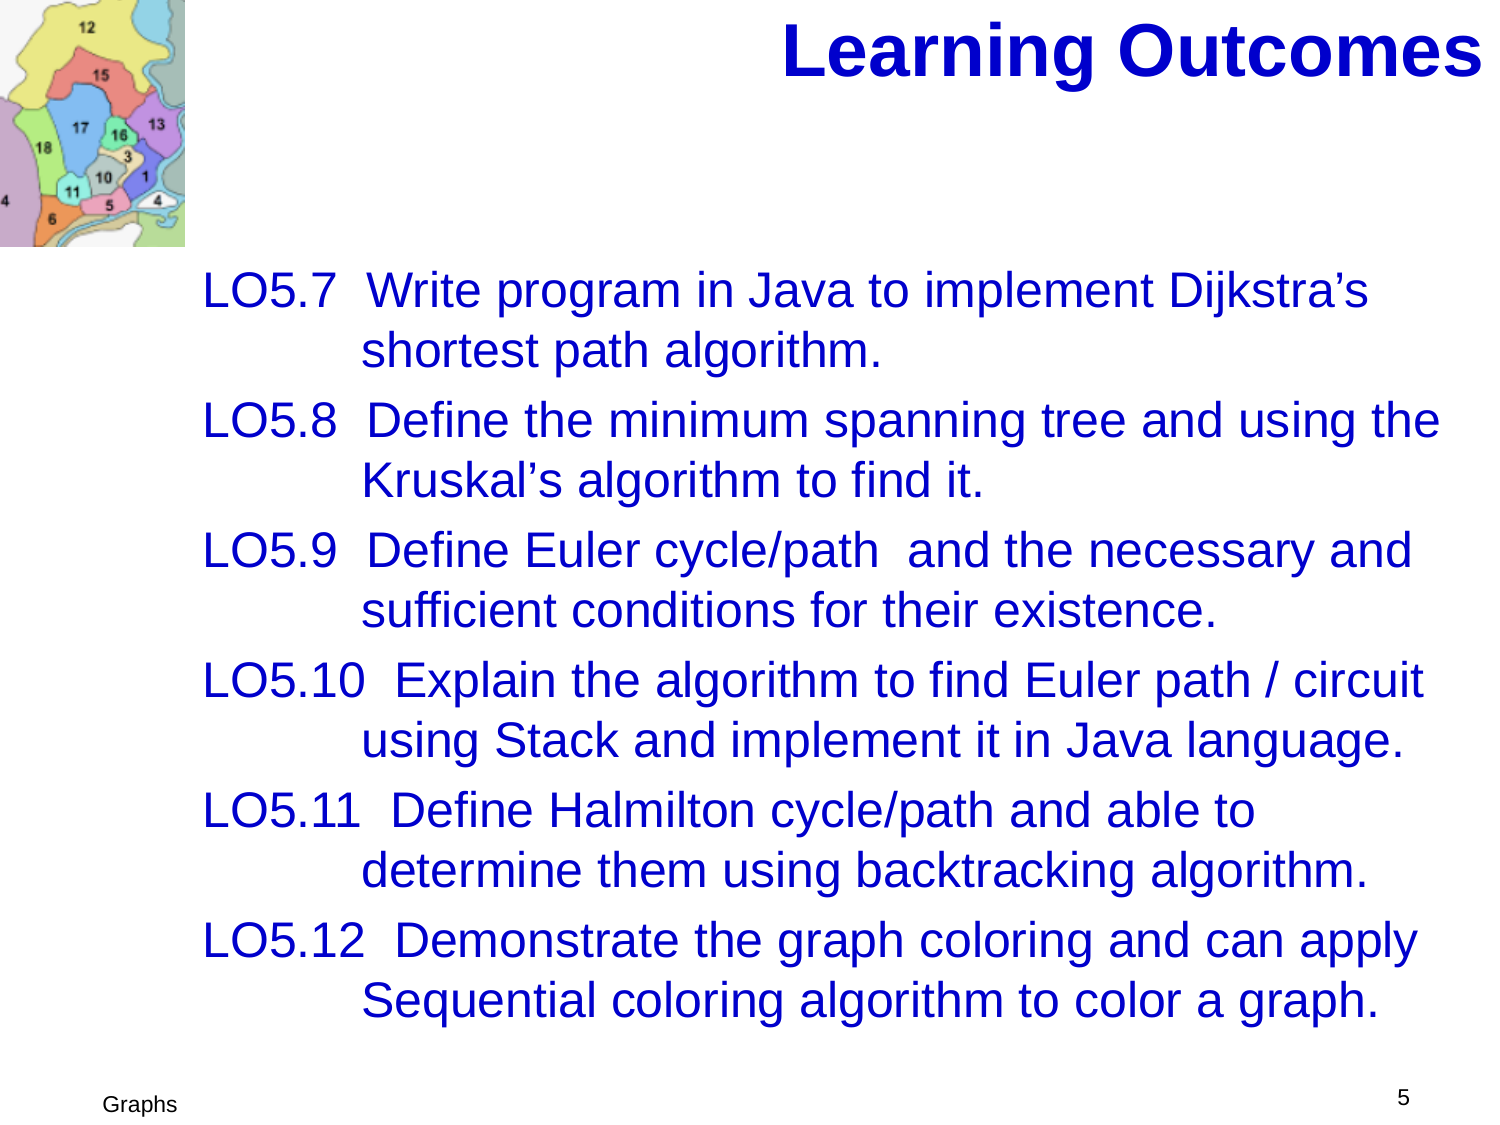

# Learning Outcomes
LO5.7  Write program in Java to implement Dijkstra’s shortest path algorithm.
LO5.8  Define the minimum spanning tree and using the Kruskal’s algorithm to find it.
LO5.9  Define Euler cycle/path  and the necessary and sufficient conditions for their existence.
LO5.10  Explain the algorithm to find Euler path / circuit using Stack and implement it in Java language.
LO5.11  Define Halmilton cycle/path and able to determine them using backtracking algorithm.
LO5.12  Demonstrate the graph coloring and can apply Sequential coloring algorithm to color a graph.
 5